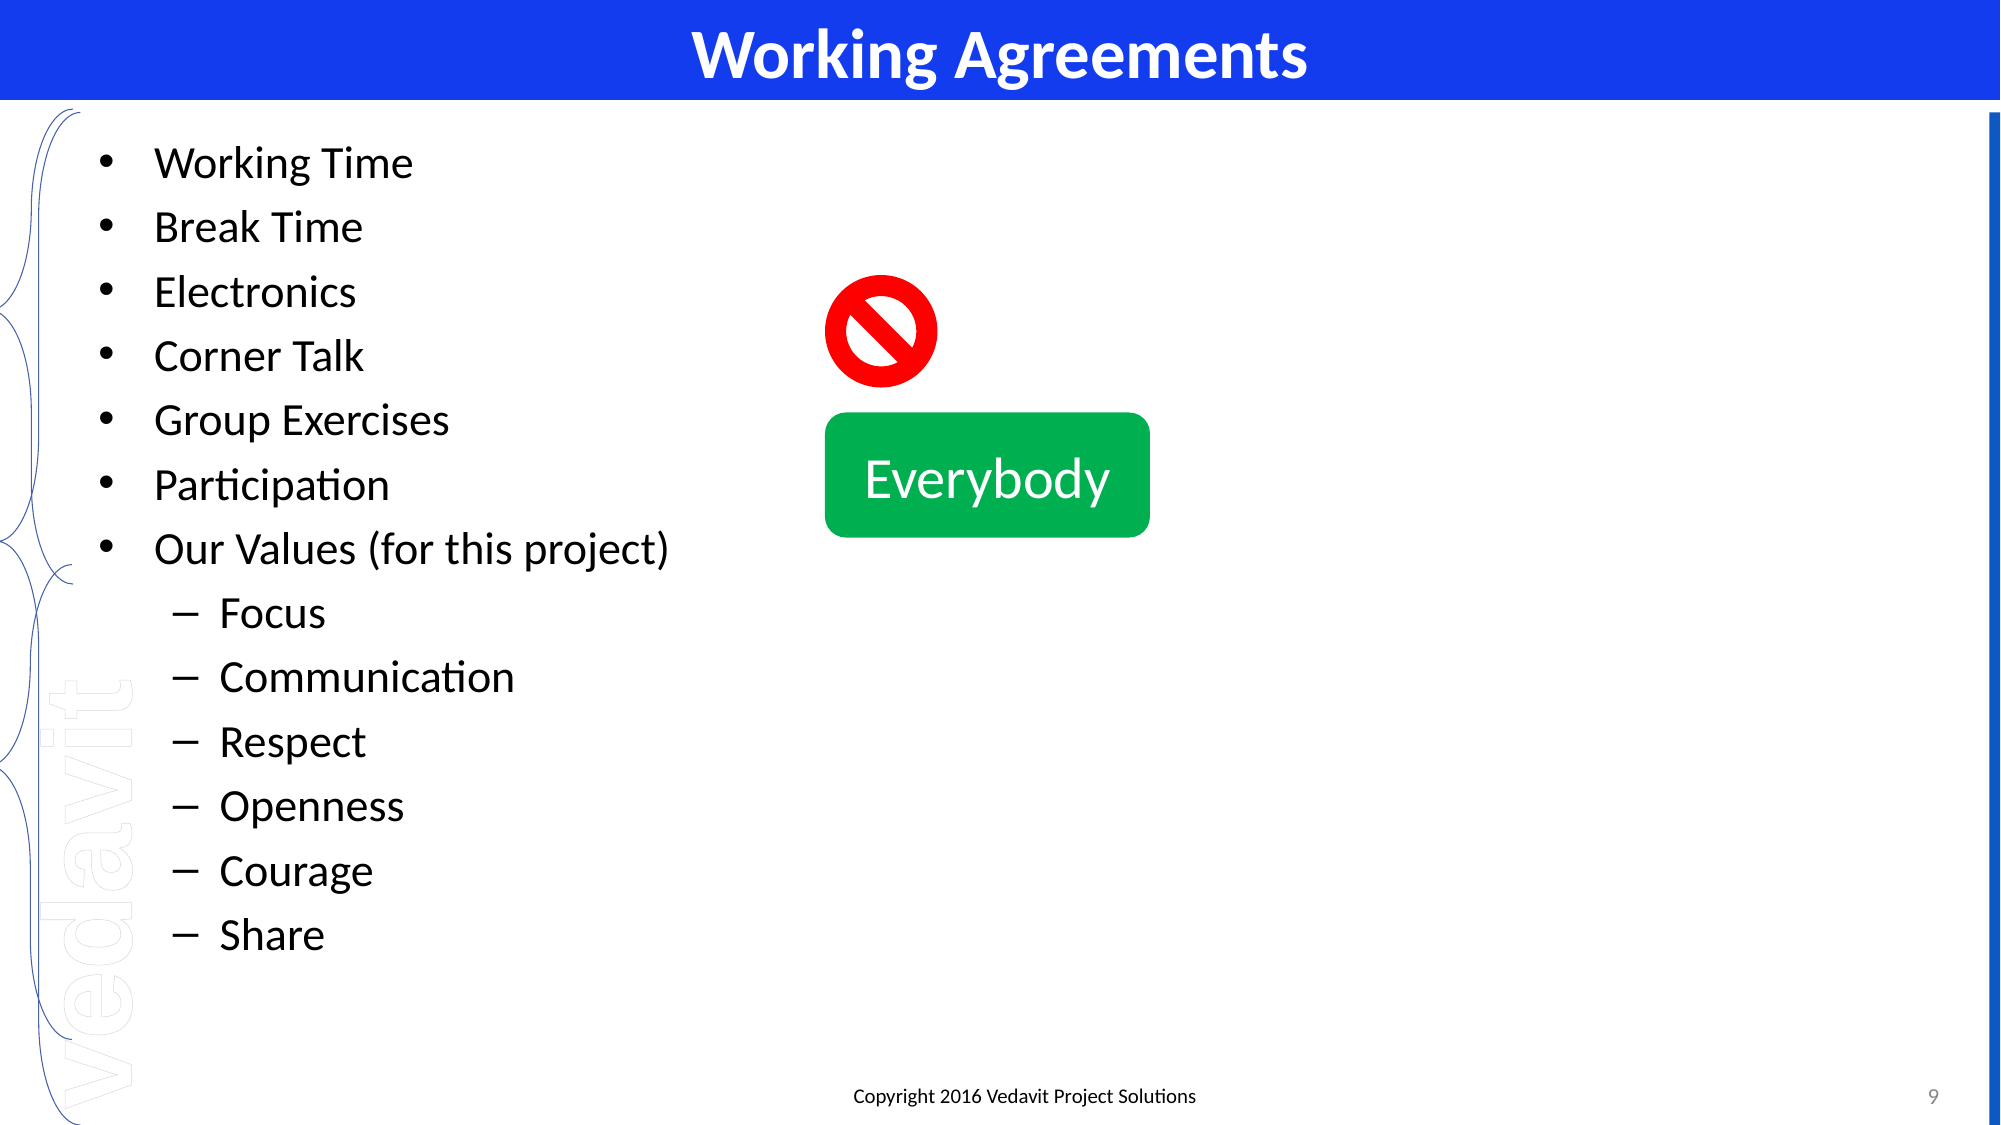

# Working Agreements

Working Time
Break Time
Electronics
Corner Talk
Group Exercises
Participation
Our Values (for this project)
Focus
Communication
Respect
Openness
Courage
Share

Everybody
9